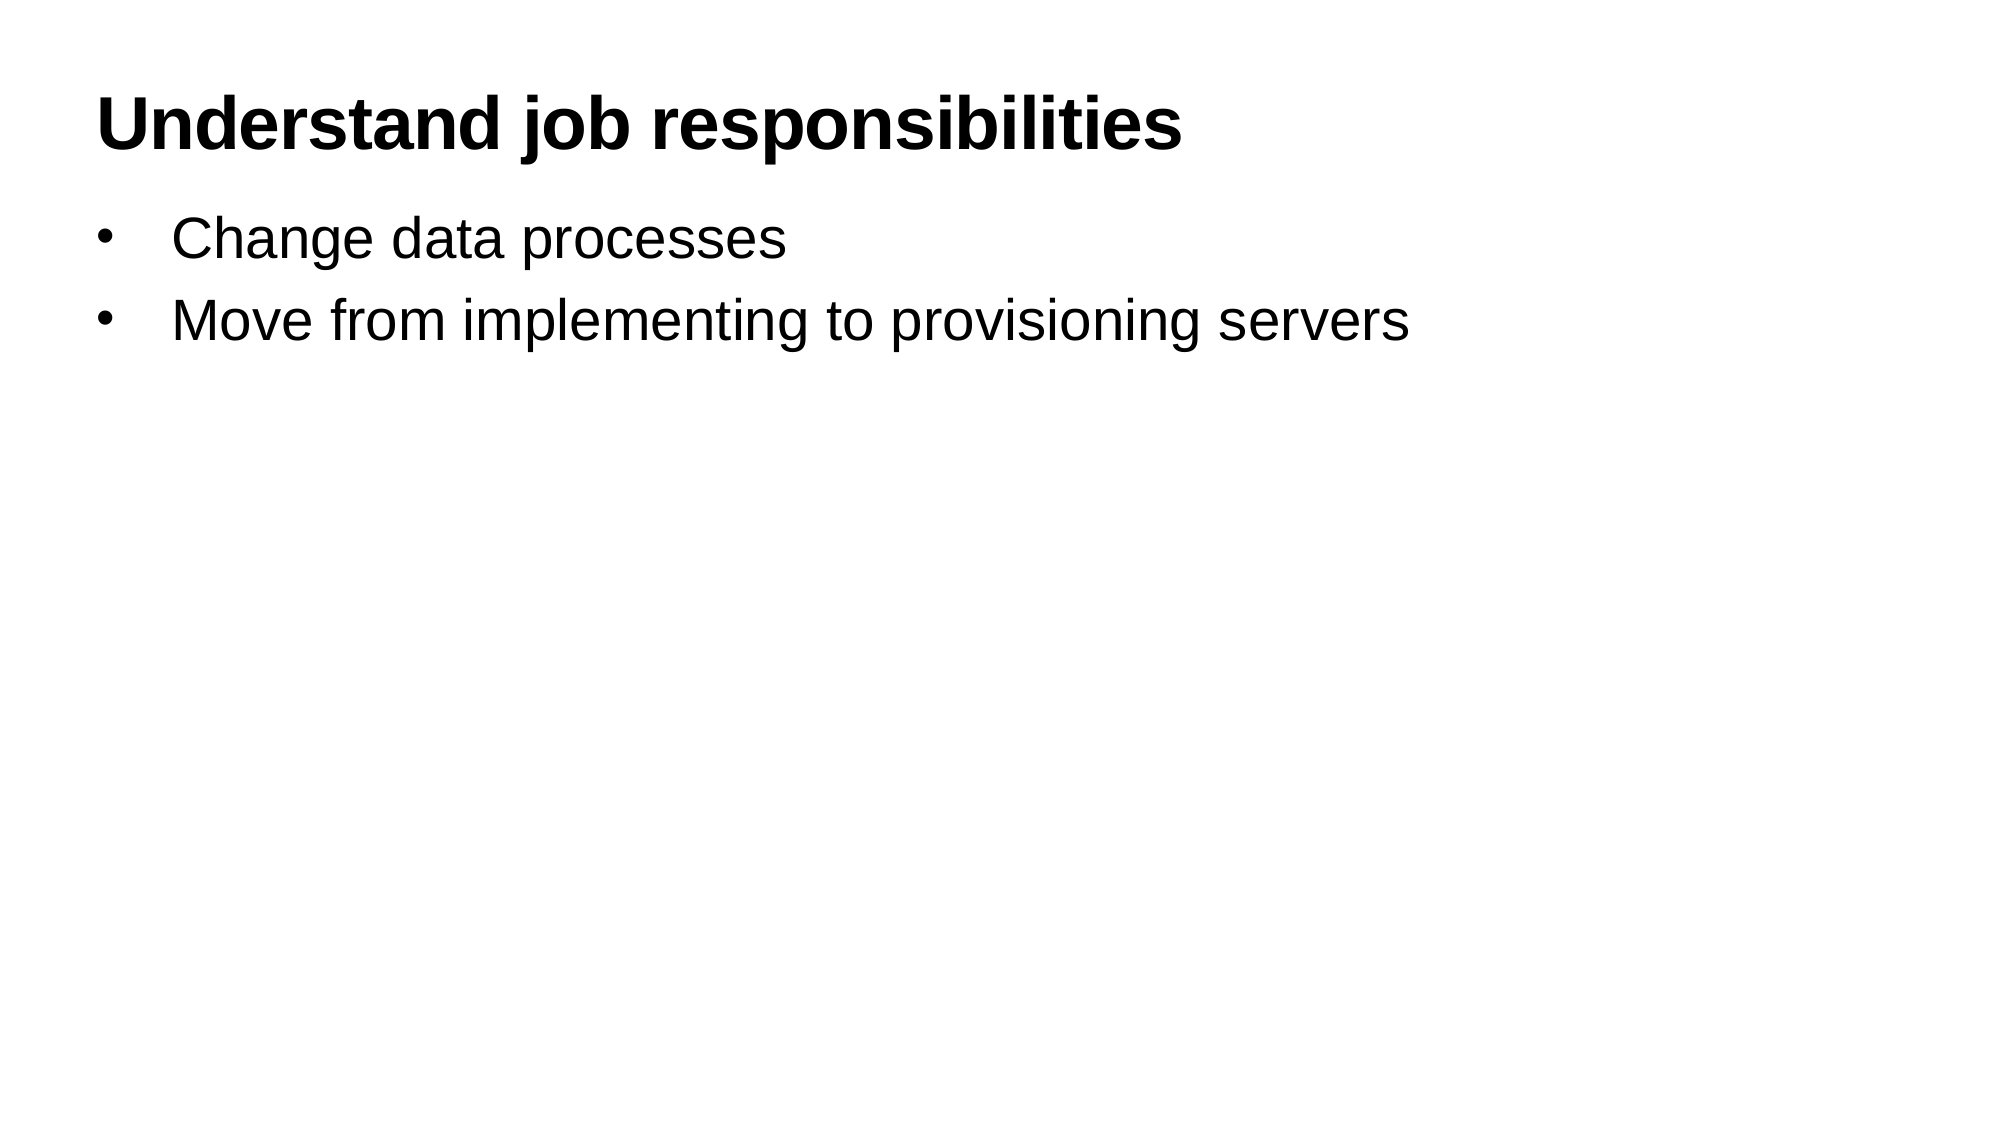

# Understand job responsibilities
Change data processes
Move from implementing to provisioning servers